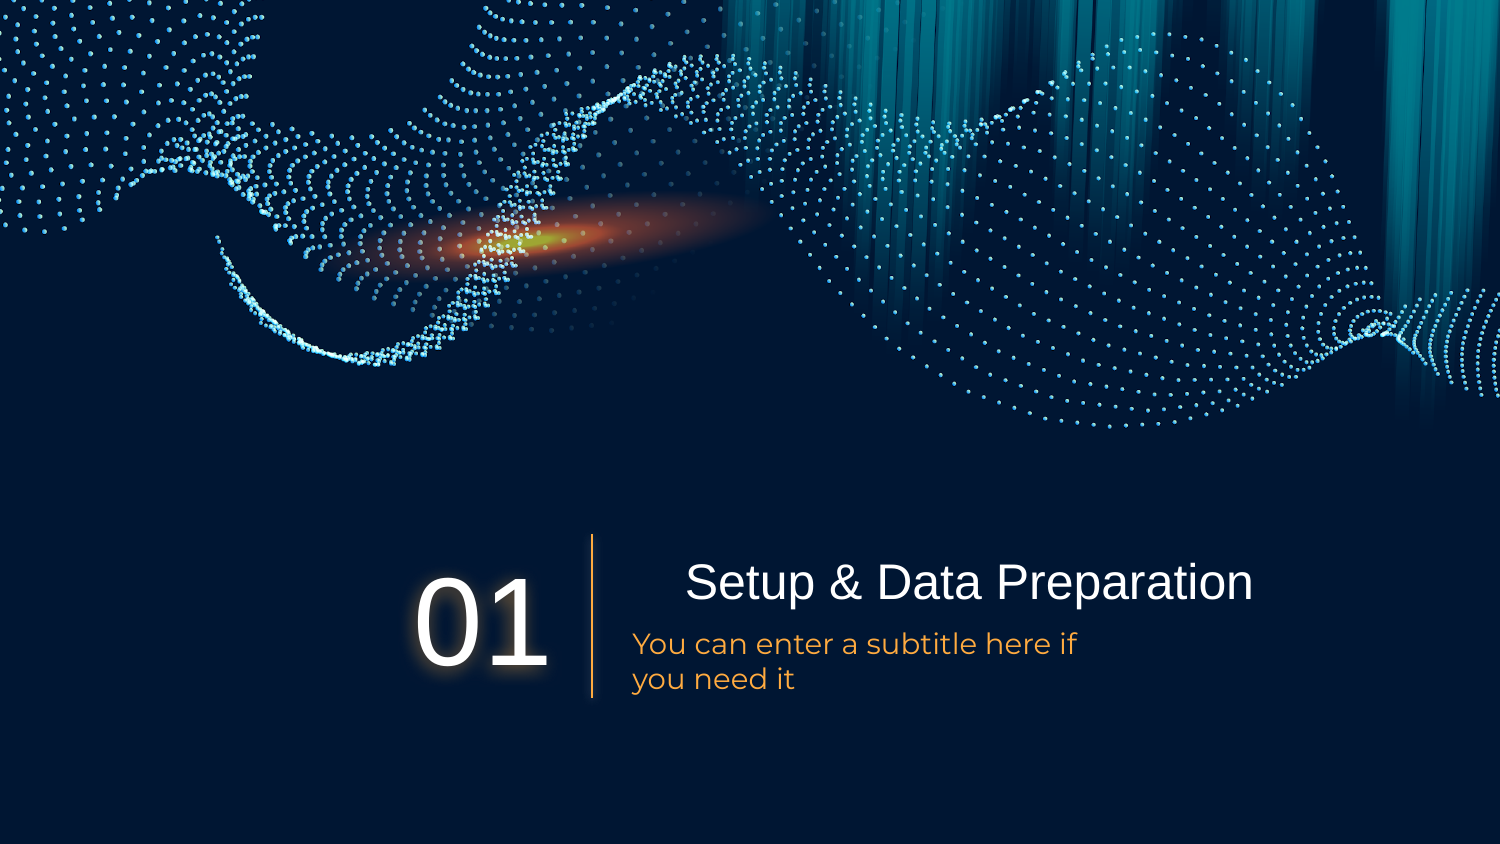

# Setup & Data Preparation
01
You can enter a subtitle here if you need it